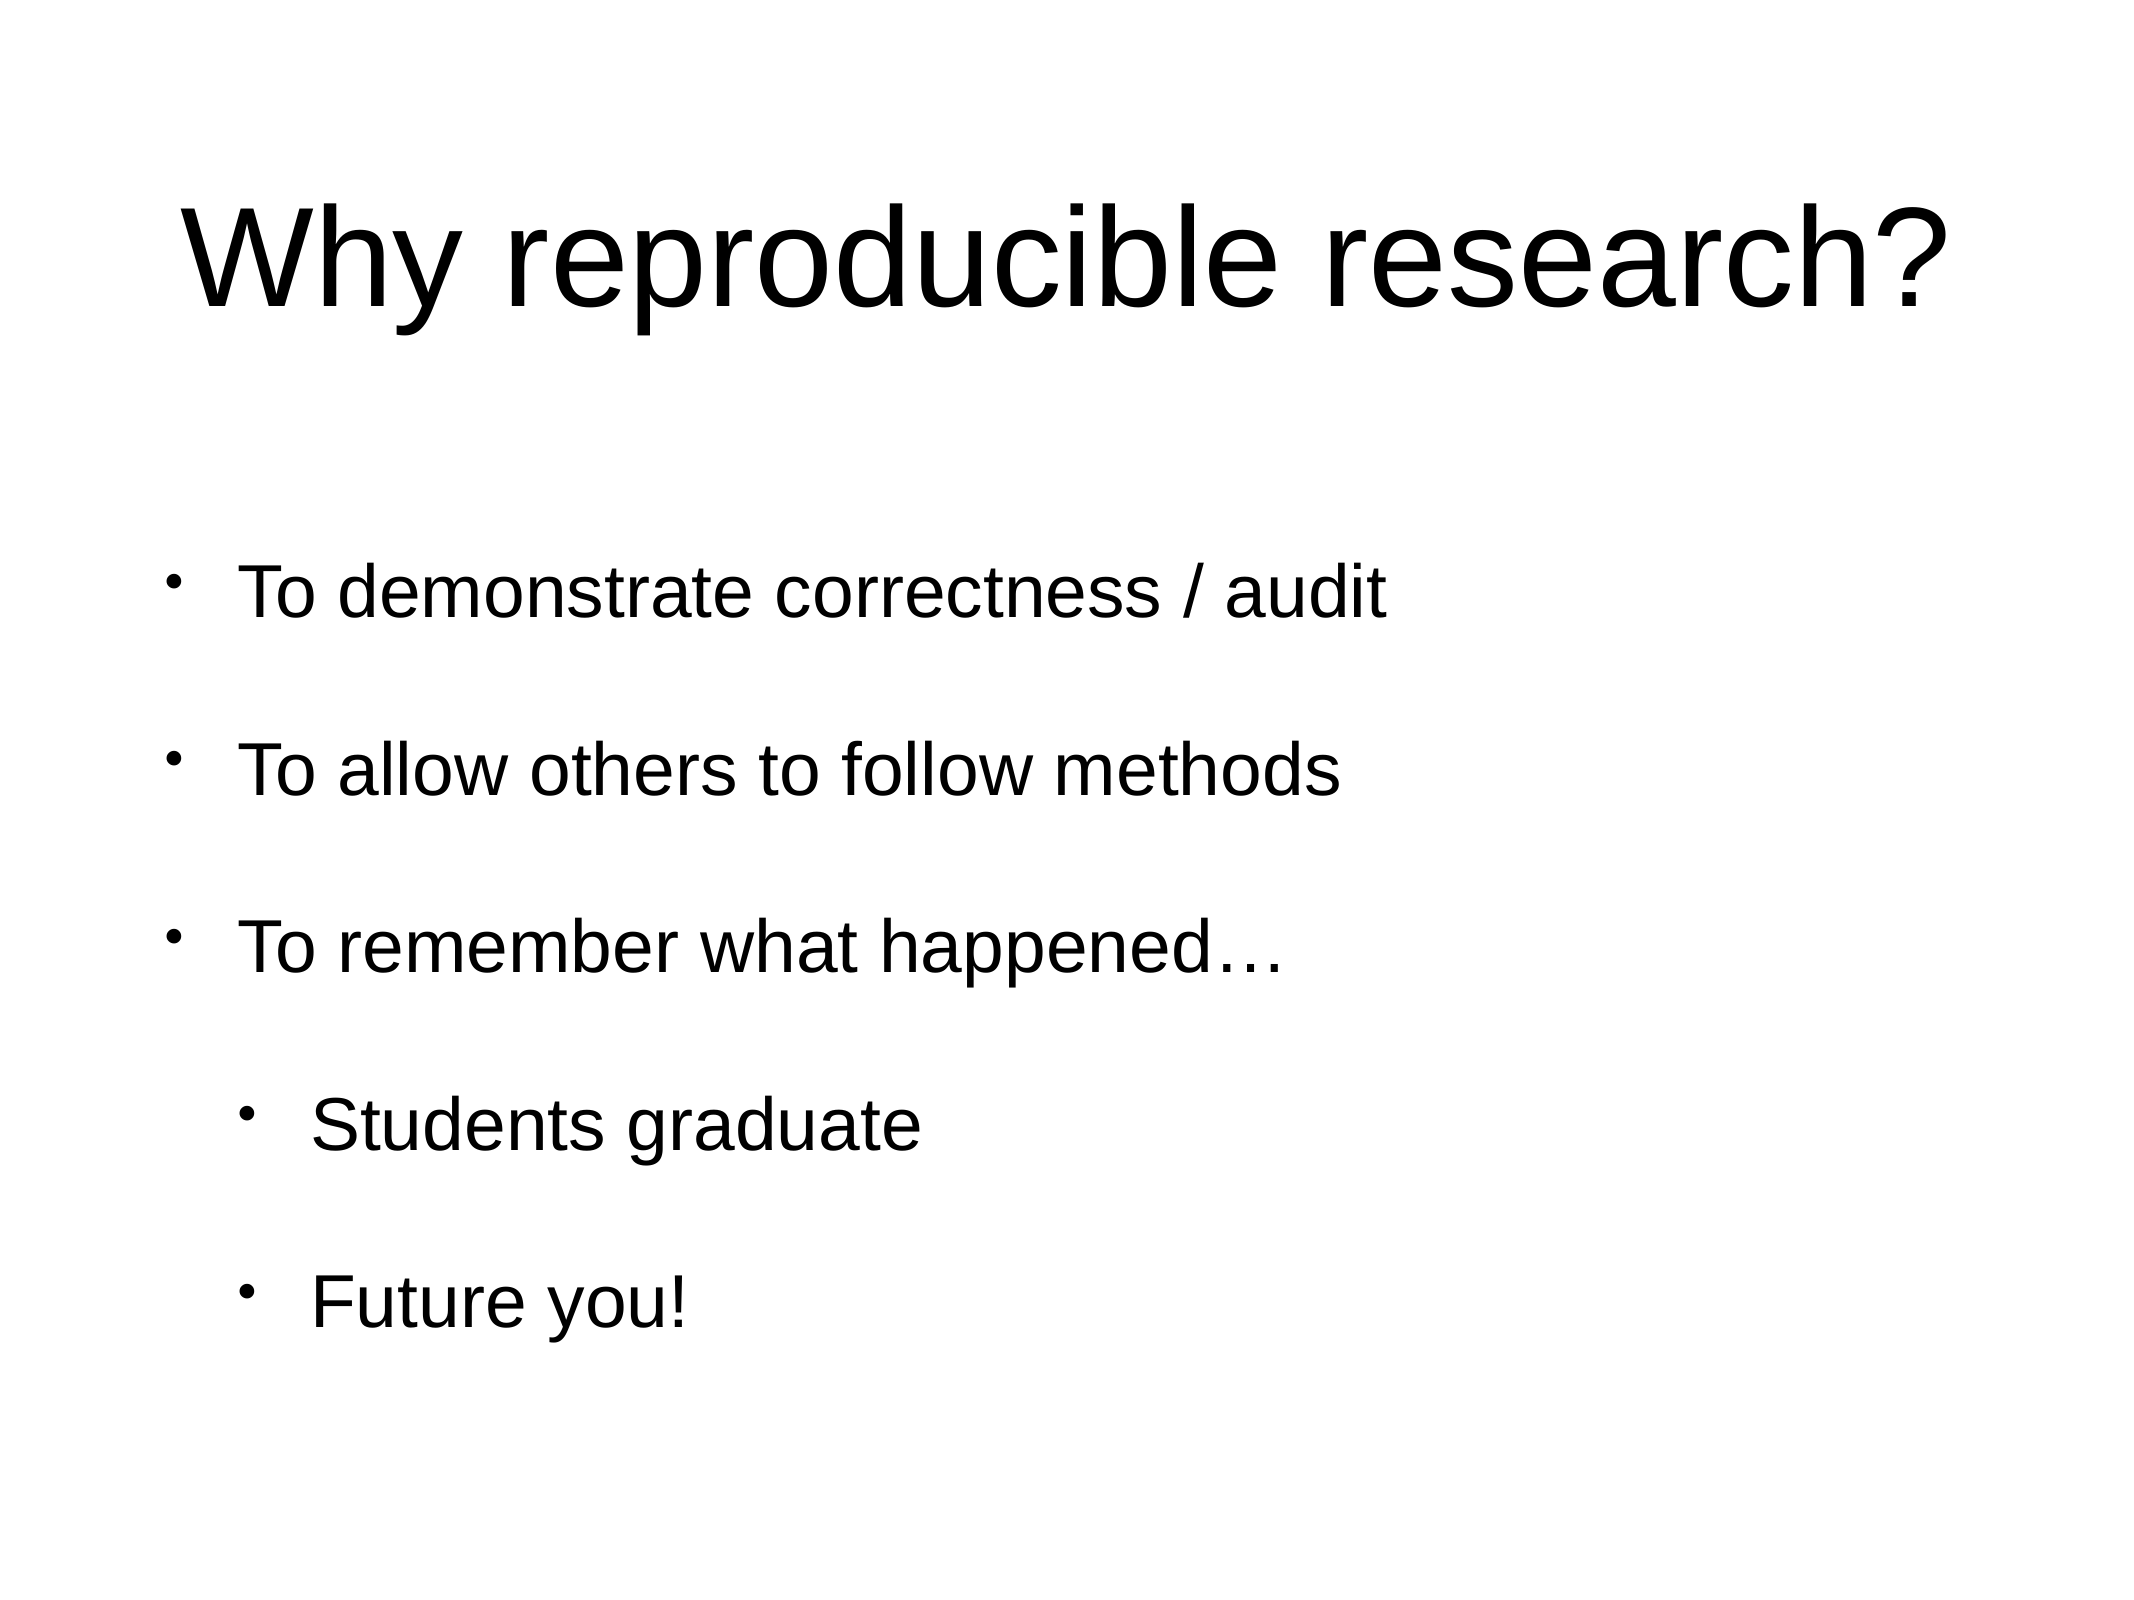

# Why reproducible research?
To demonstrate correctness / audit
To allow others to follow methods
To remember what happened…
Students graduate
Future you!